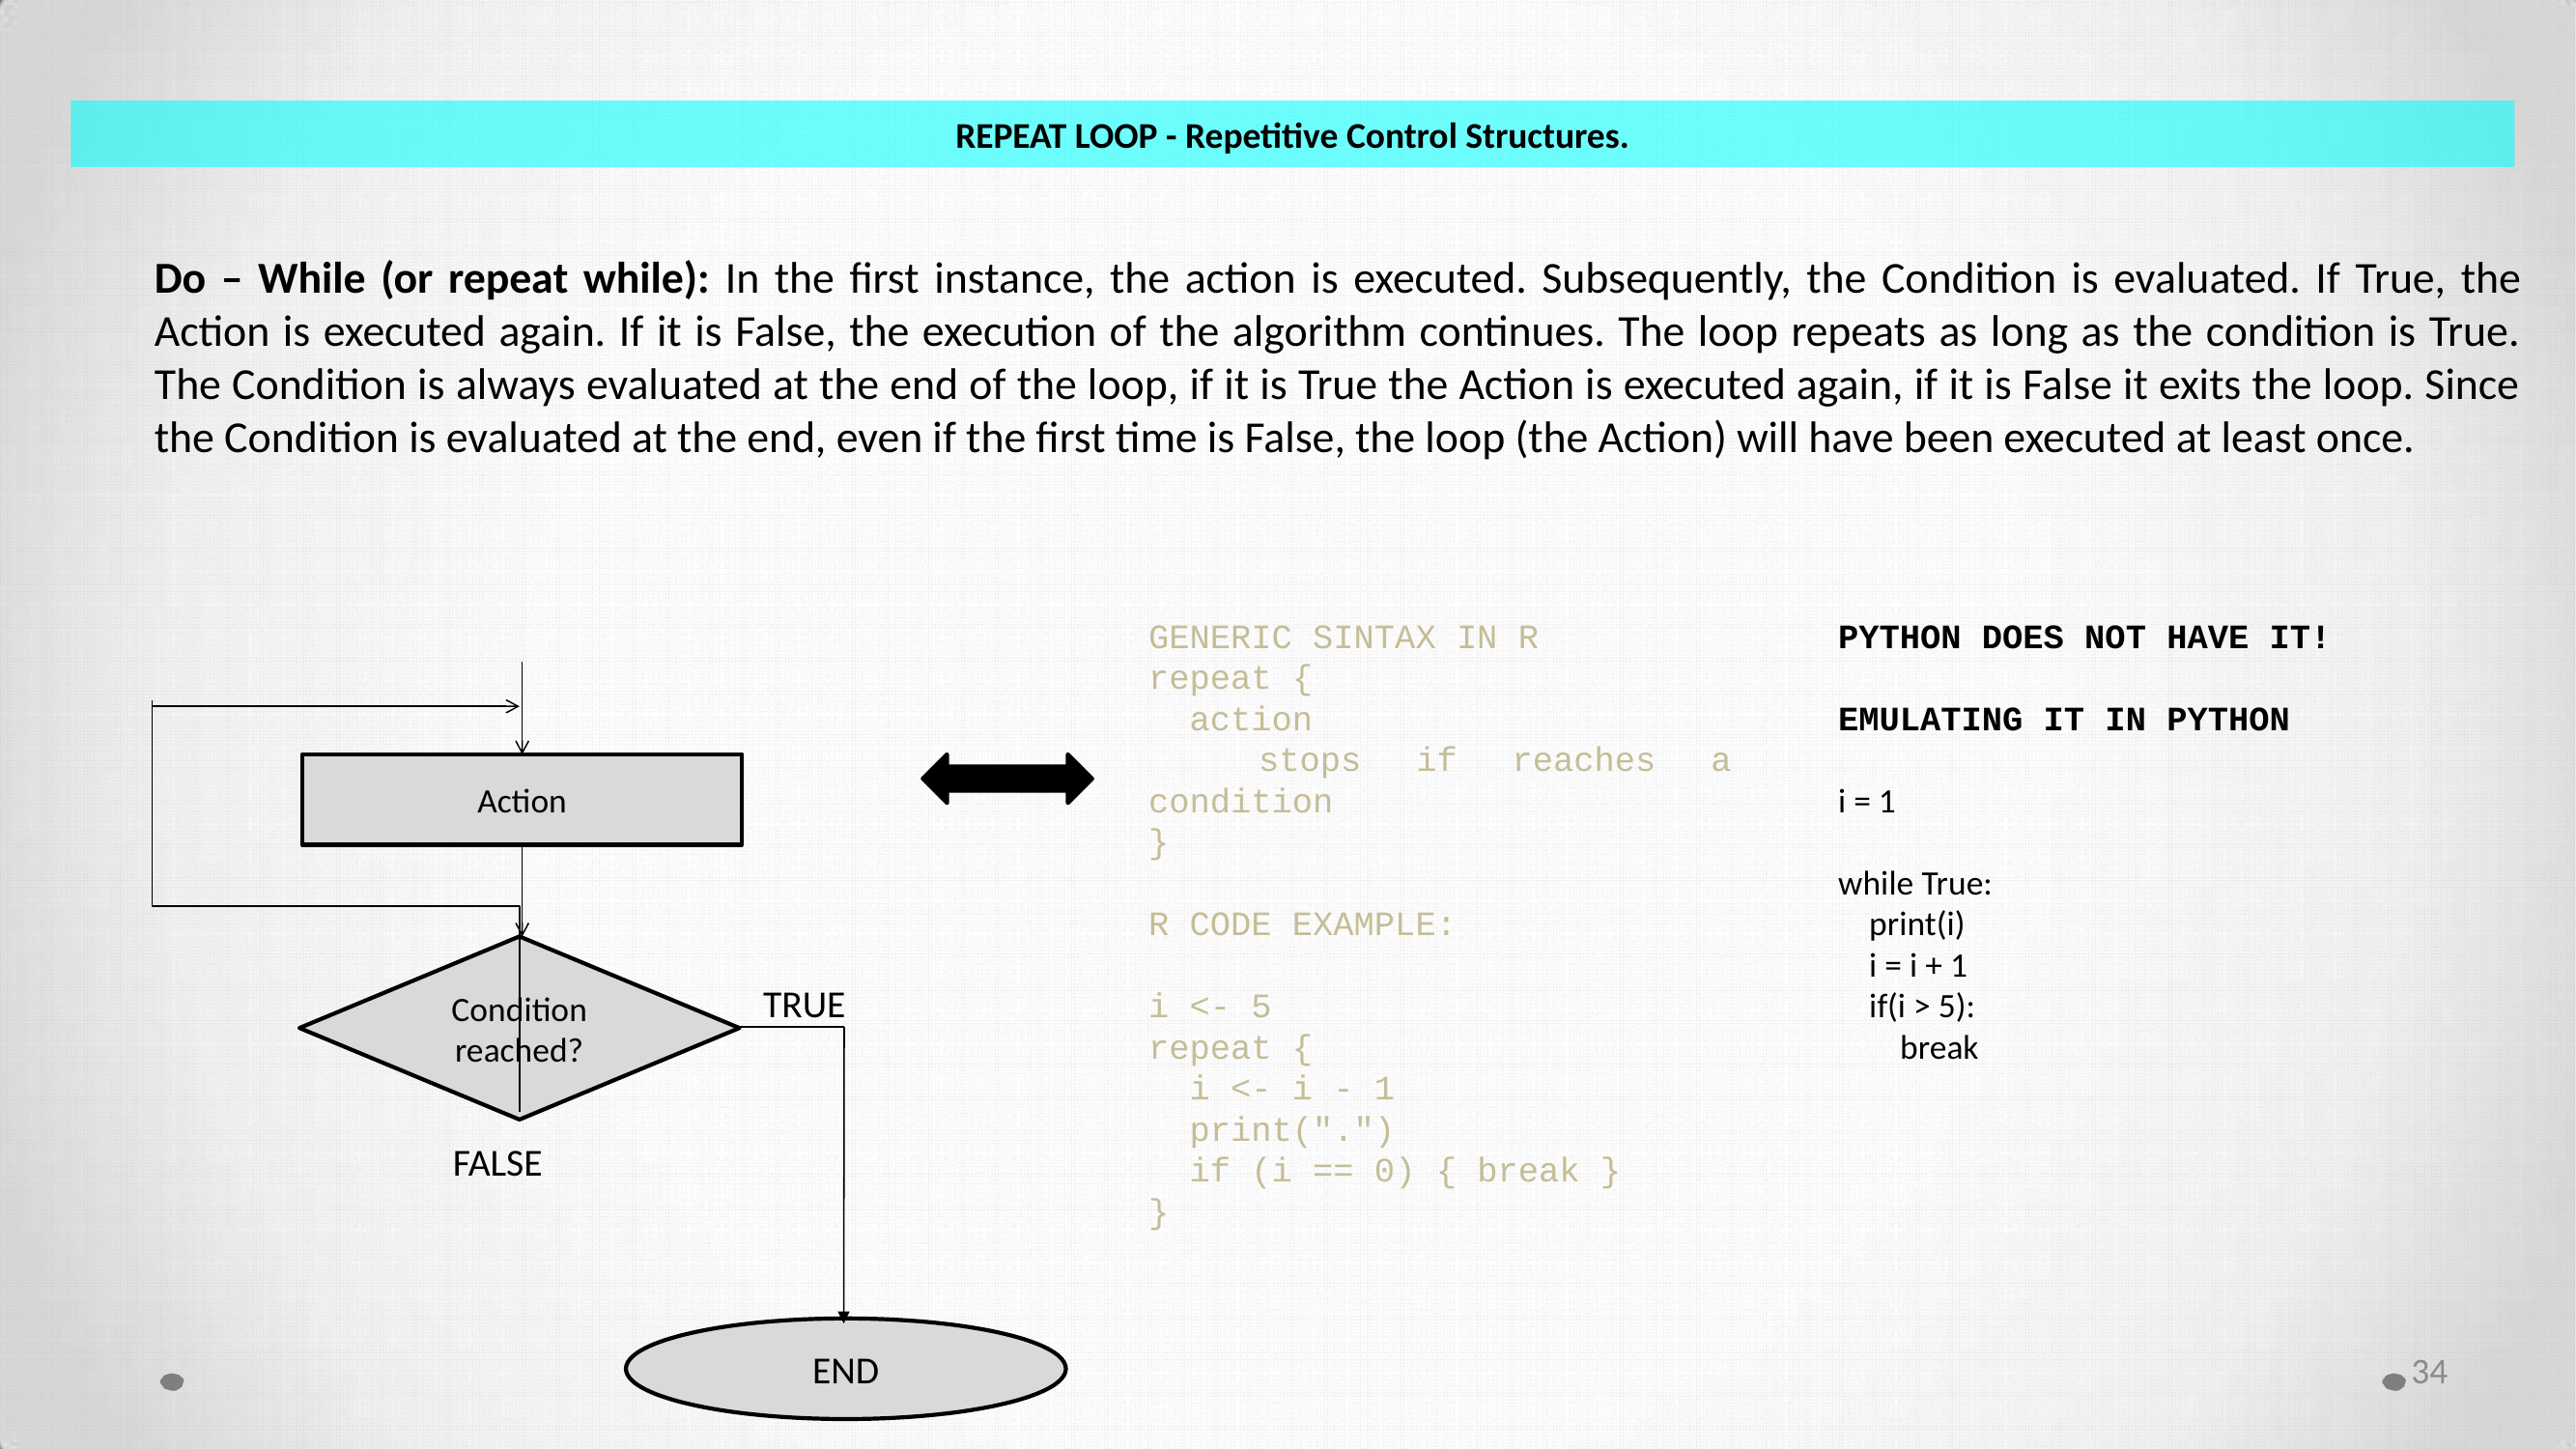

REPEAT LOOP - Repetitive Control Structures.
Do – While (or repeat while): In the first instance, the action is executed. Subsequently, the Condition is evaluated. If True, the Action is executed again. If it is False, the execution of the algorithm continues. The loop repeats as long as the condition is True. The Condition is always evaluated at the end of the loop, if it is True the Action is executed again, if it is False it exits the loop. Since the Condition is evaluated at the end, even if the first time is False, the loop (the Action) will have been executed at least once.
GENERIC SINTAX IN R
repeat {
  action
  stops if reaches a condition
}

R CODE EXAMPLE:

i <- 5
repeat {
  i <- i - 1
  print(".")
  if (i == 0) { break }
}
PYTHON DOES NOT HAVE IT!

EMULATING IT IN PYTHON

i = 1

while True:
    print(i)
    i = i + 1
    if(i > 5):
        break

Action

Condition reached?
TRUE
FALSE
END
34